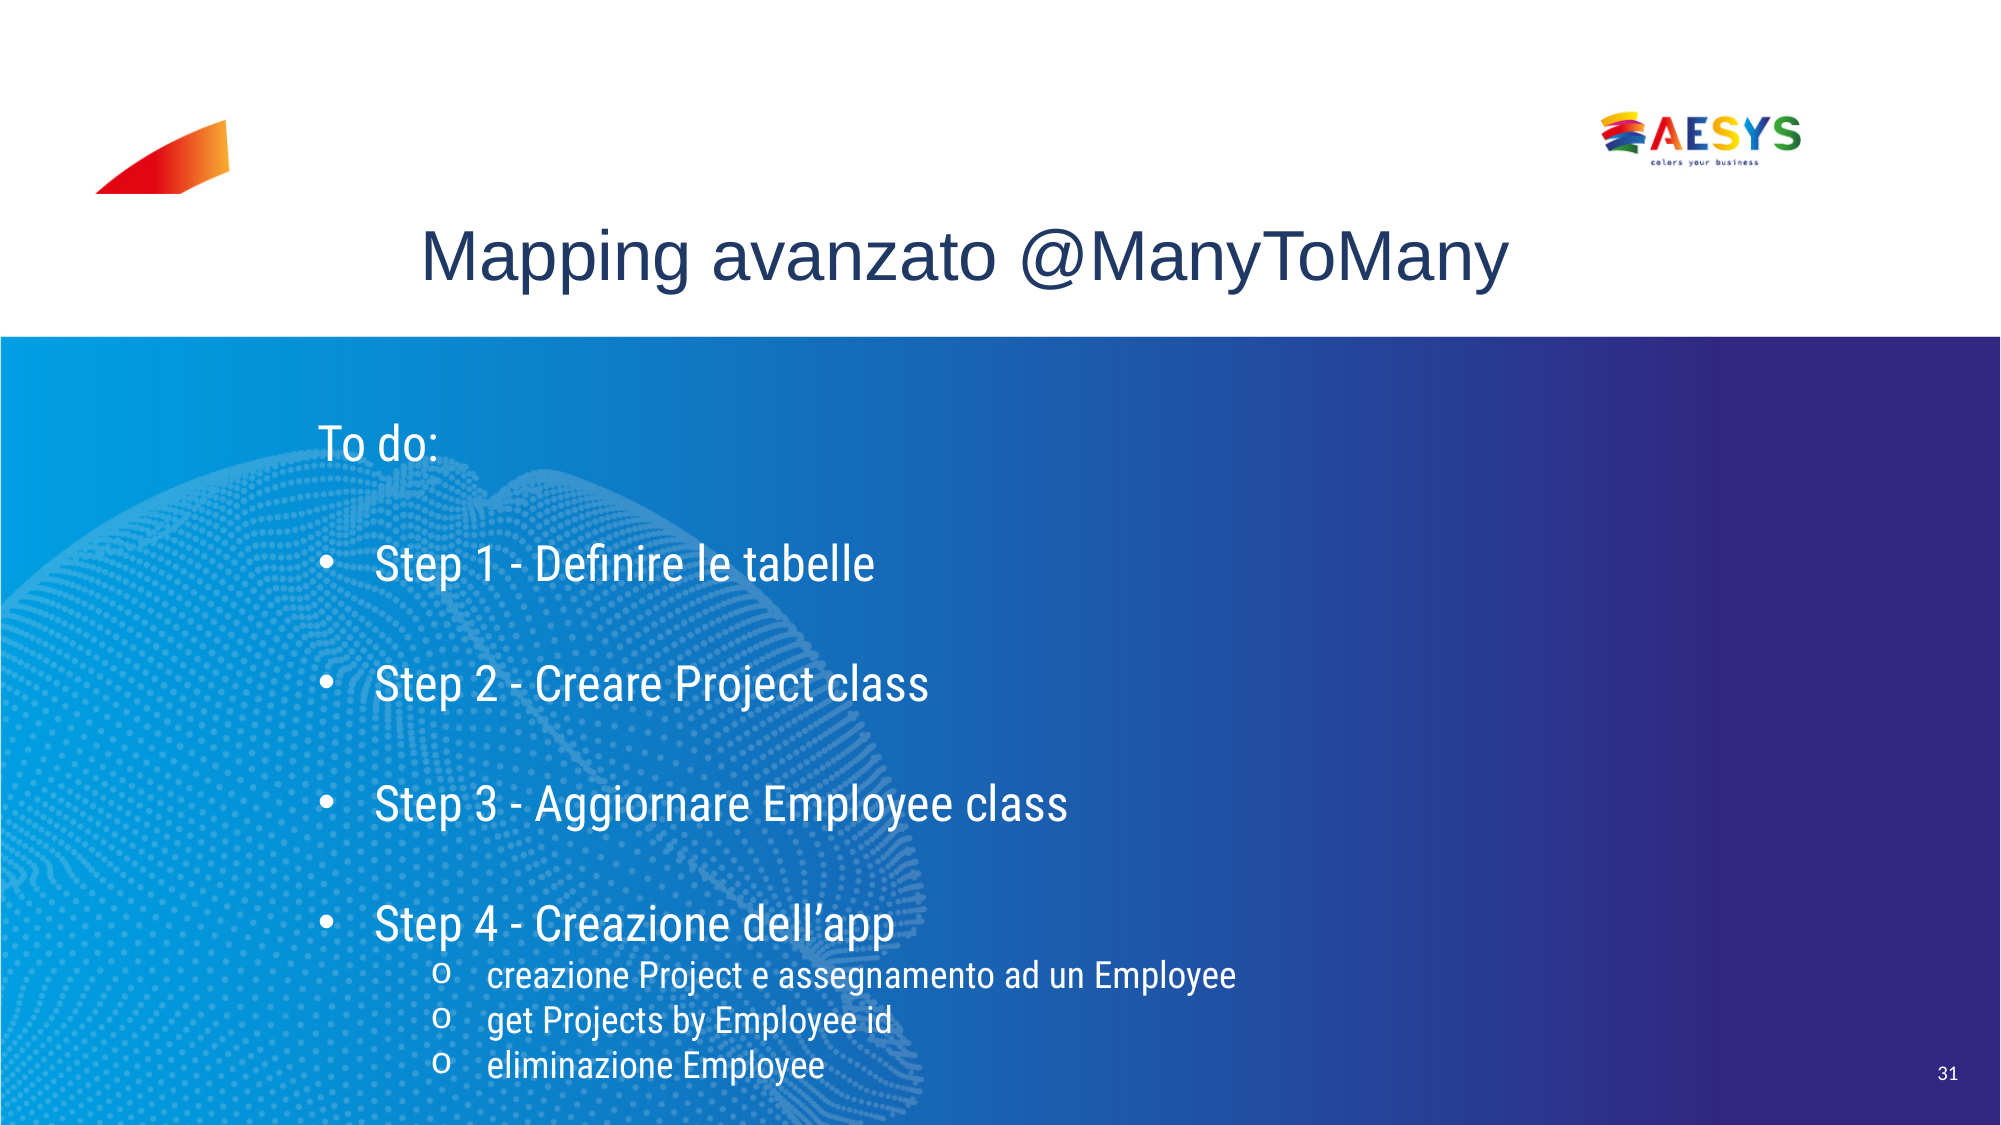

# Mapping avanzato @ManyToMany
To do:

Step 1 - Definire le tabelle

Step 2 - Creare Project class

Step 3 - Aggiornare Employee class

Step 4 - Creazione dell’app
creazione Project e assegnamento ad un Employee
get Projects by Employee id
eliminazione Employee

31